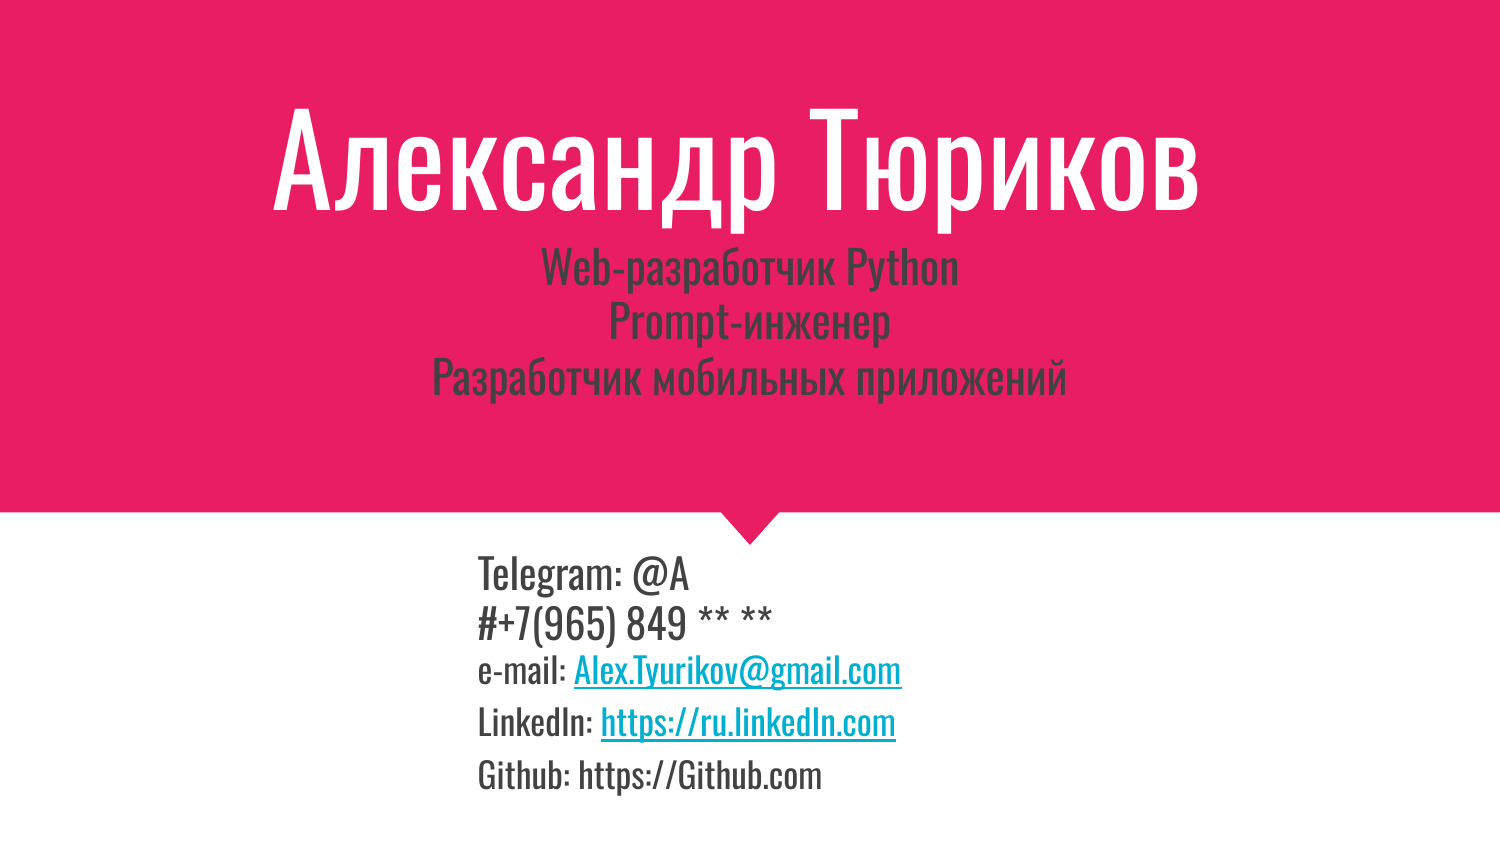

# Александр Тюриков
Web-разработчик Python
Prompt-инженер
Разработчик мобильных приложений

Telegram: @A
#+7(965) 849 ** **
e-mail: Alex.Tyurikov@gmail.com
LinkedIn: https://ru.linkedIn.com
Github: https://Github.com